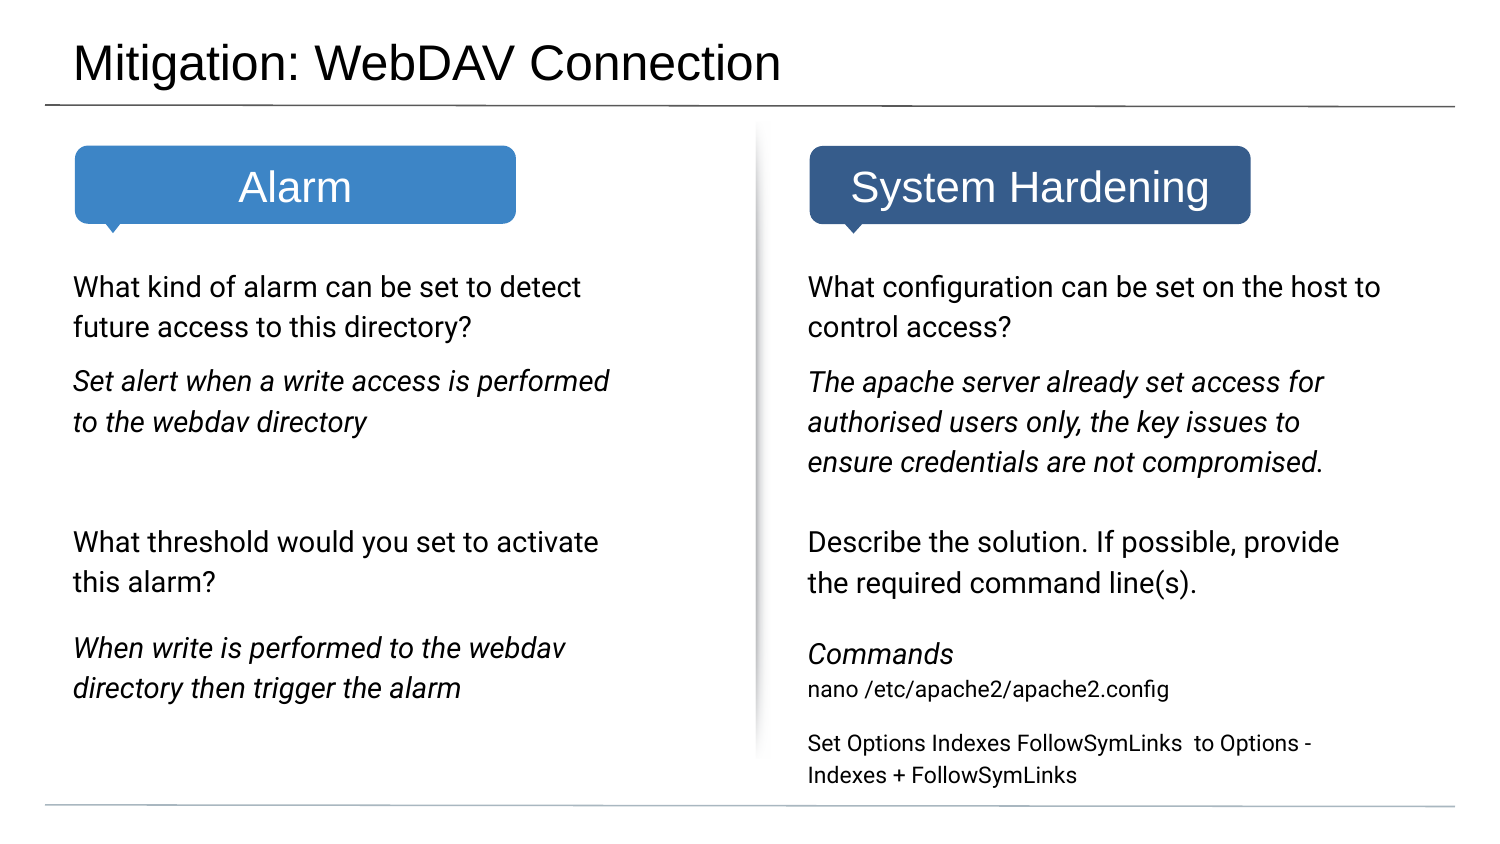

# Mitigation: WebDAV Connection
What kind of alarm can be set to detect future access to this directory?

Set alert when a write access is performed to the webdav directory

What threshold would you set to activate this alarm?

When write is performed to the webdav directory then trigger the alarm

What configuration can be set on the host to control access?

The apache server already set access for authorised users only, the key issues to ensure credentials are not compromised.

Describe the solution. If possible, provide the required command line(s).

Commands
nano /etc/apache2/apache2.config

Set Options Indexes FollowSymLinks  to Options -Indexes + FollowSymLinks